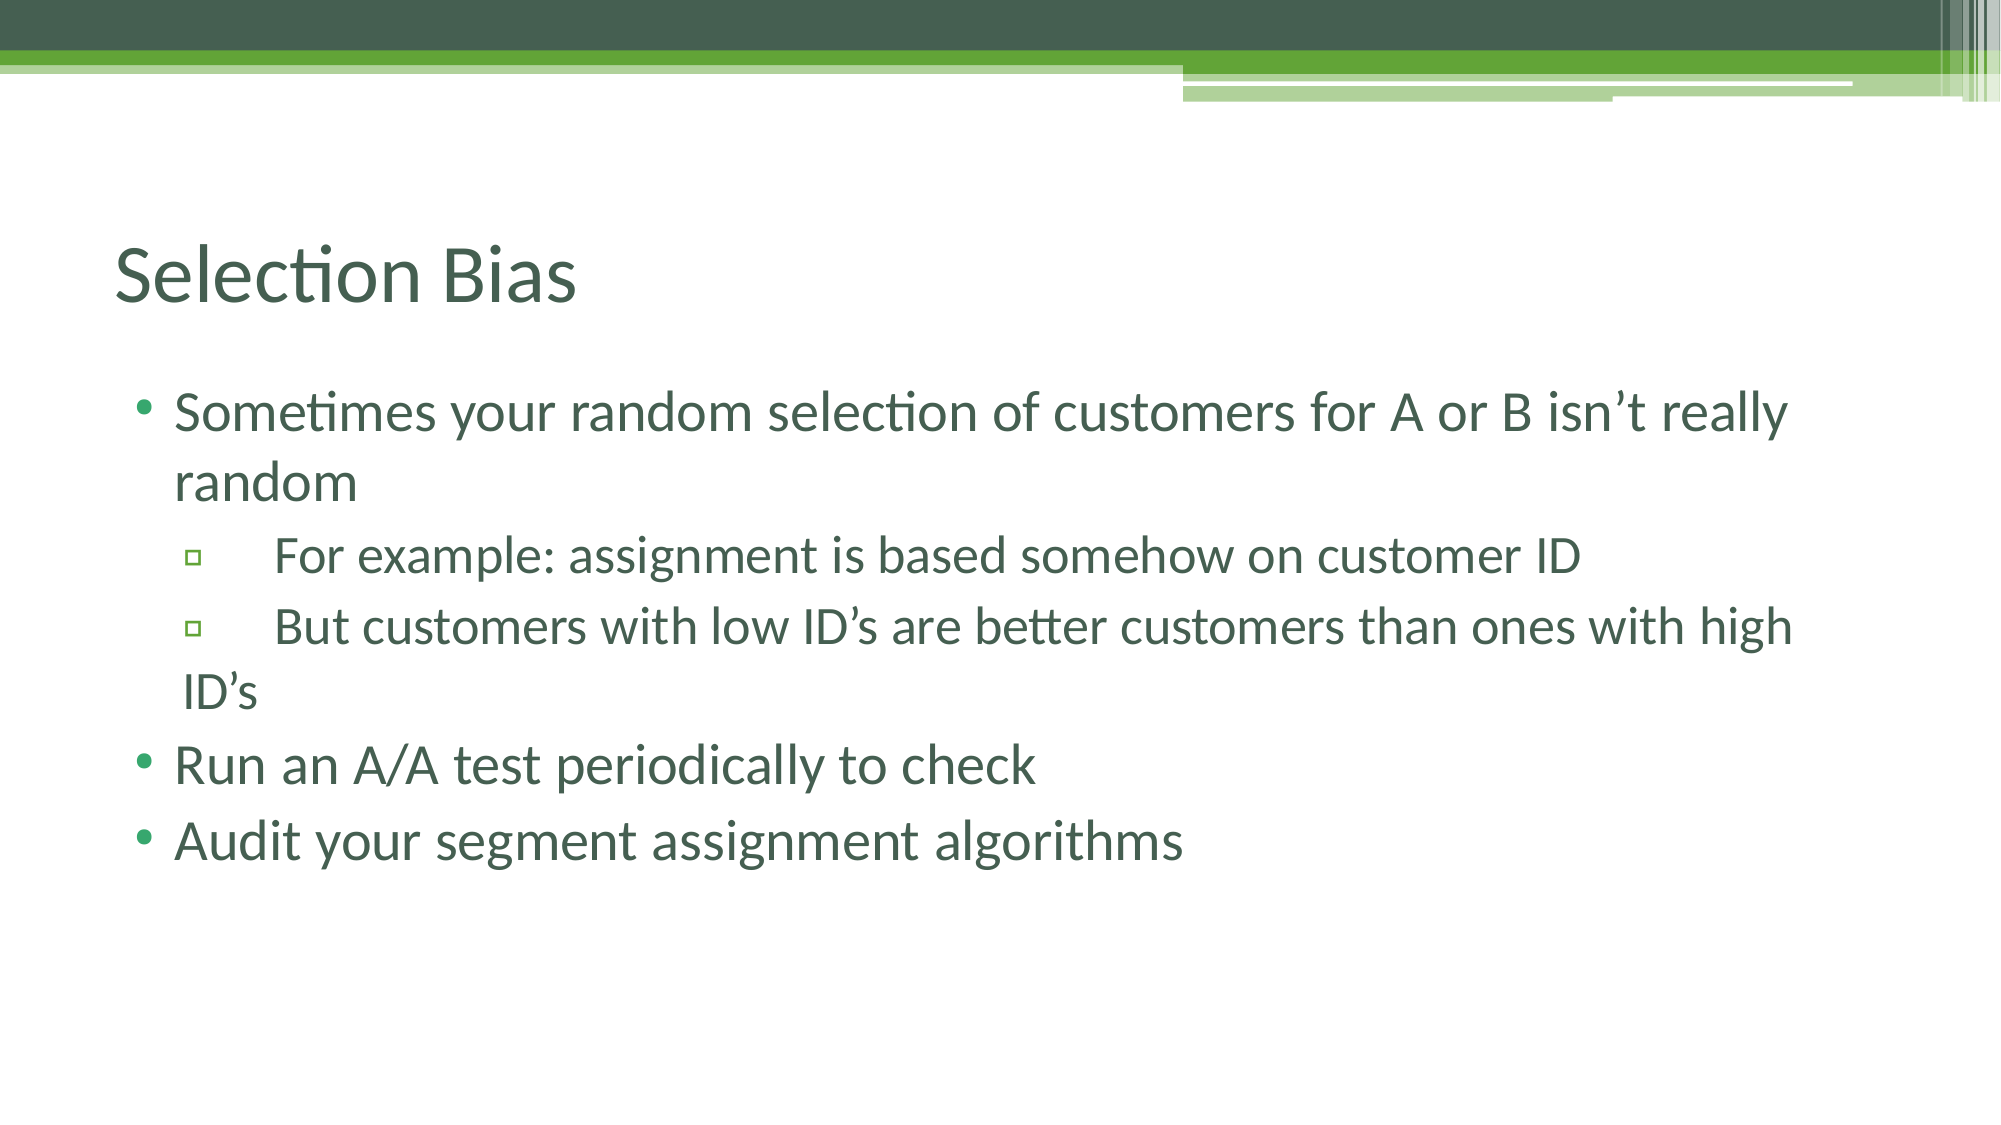

# Selection Bias
Sometimes your random selection of customers for A or B isn’t really
random
▫	For example: assignment is based somehow on customer ID
▫	But customers with low ID’s are better customers than ones with high ID’s
Run an A/A test periodically to check
Audit your segment assignment algorithms